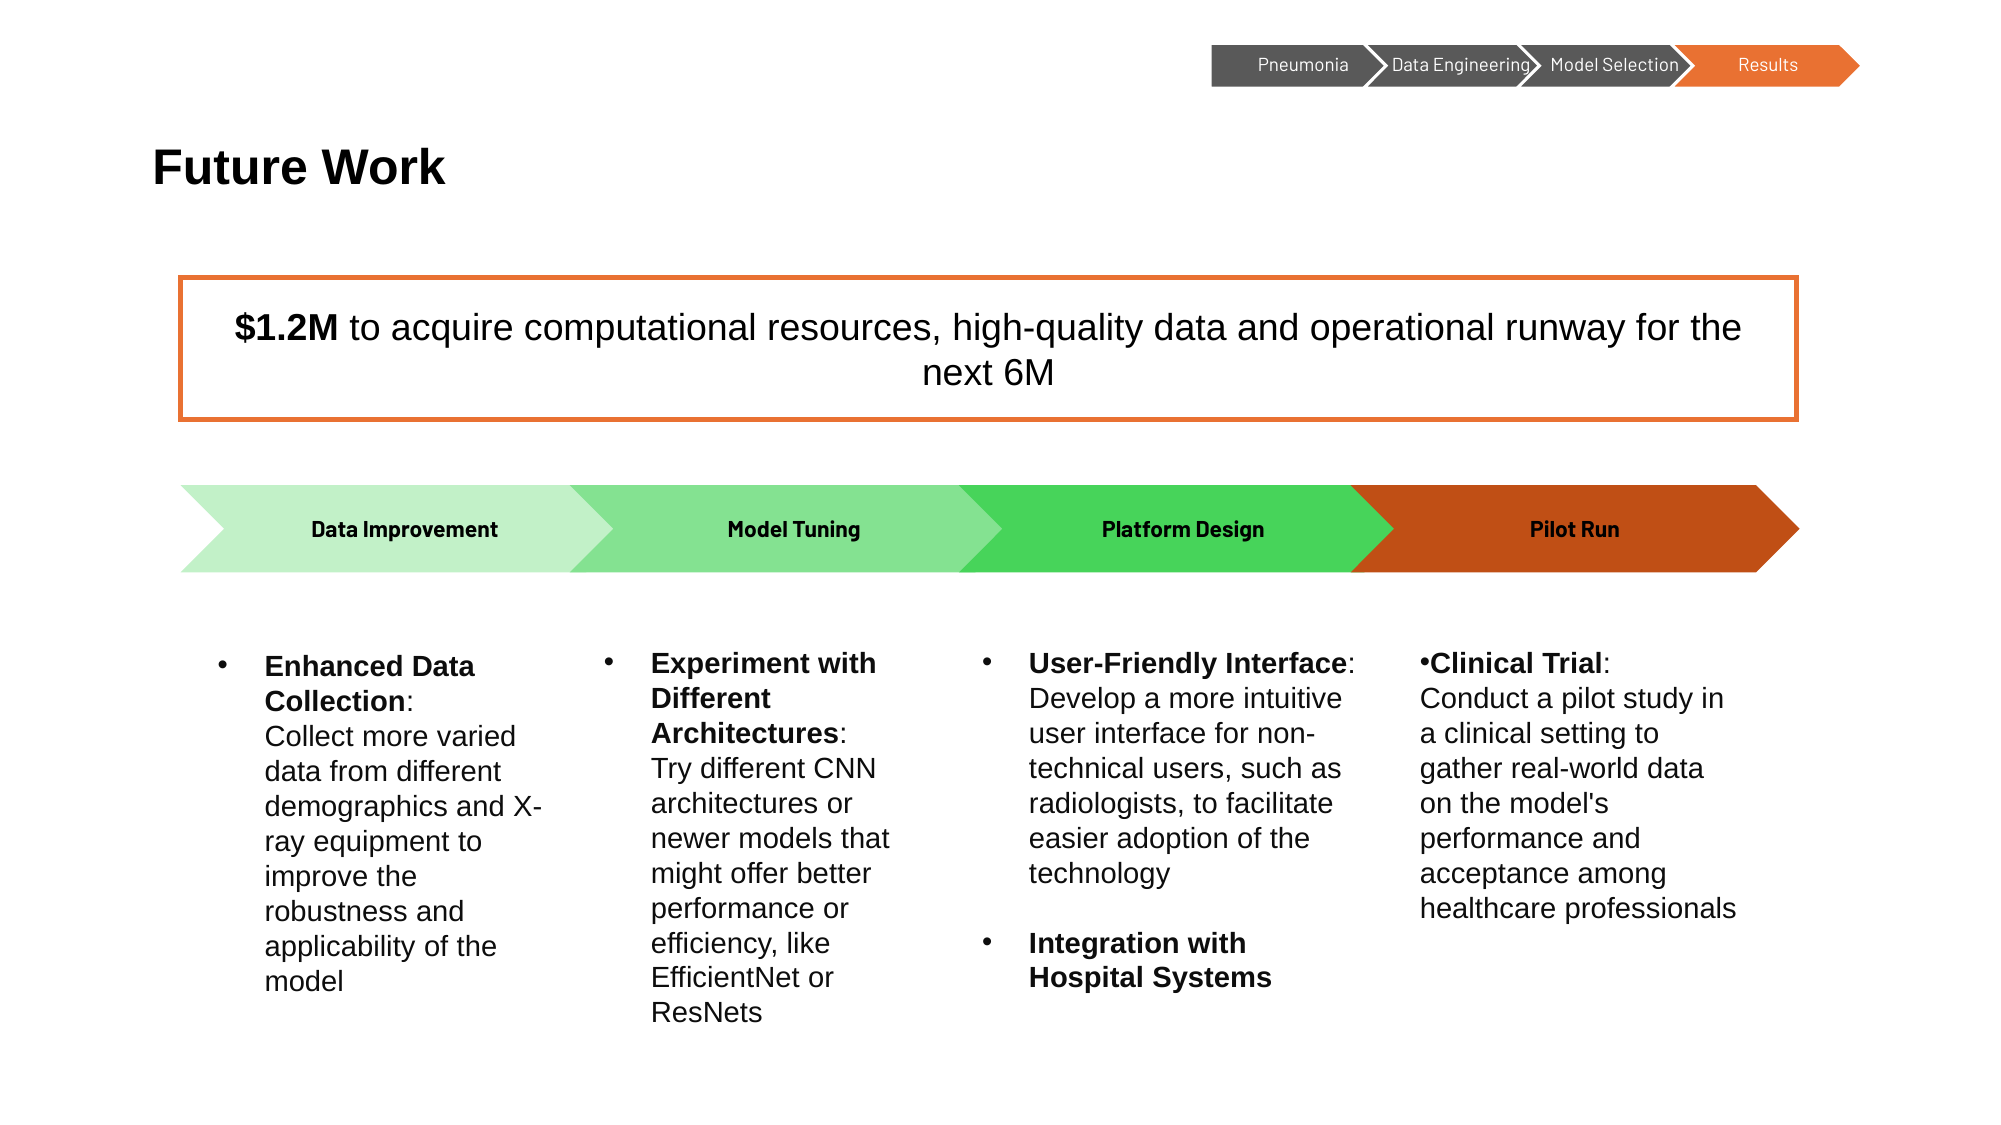

Pneumonia
Data Engineering
Model Selection
Results
# Future Work
$1.2M to acquire computational resources, high-quality data and operational runway for the next 6M
Data Improvement
Model Tuning
Platform Design
Pilot Run
Experiment with Different Architectures:
Try different CNN architectures or newer models that might offer better performance or efficiency, like EfficientNet or ResNets
User-Friendly Interface: Develop a more intuitive user interface for non-technical users, such as radiologists, to facilitate easier adoption of the technology

Integration with Hospital Systems
Clinical Trial:
Conduct a pilot study in a clinical setting to gather real-world data on the model's performance and acceptance among healthcare professionals

Enhanced Data Collection:
Collect more varied data from different demographics and X-ray equipment to improve the robustness and applicability of the model